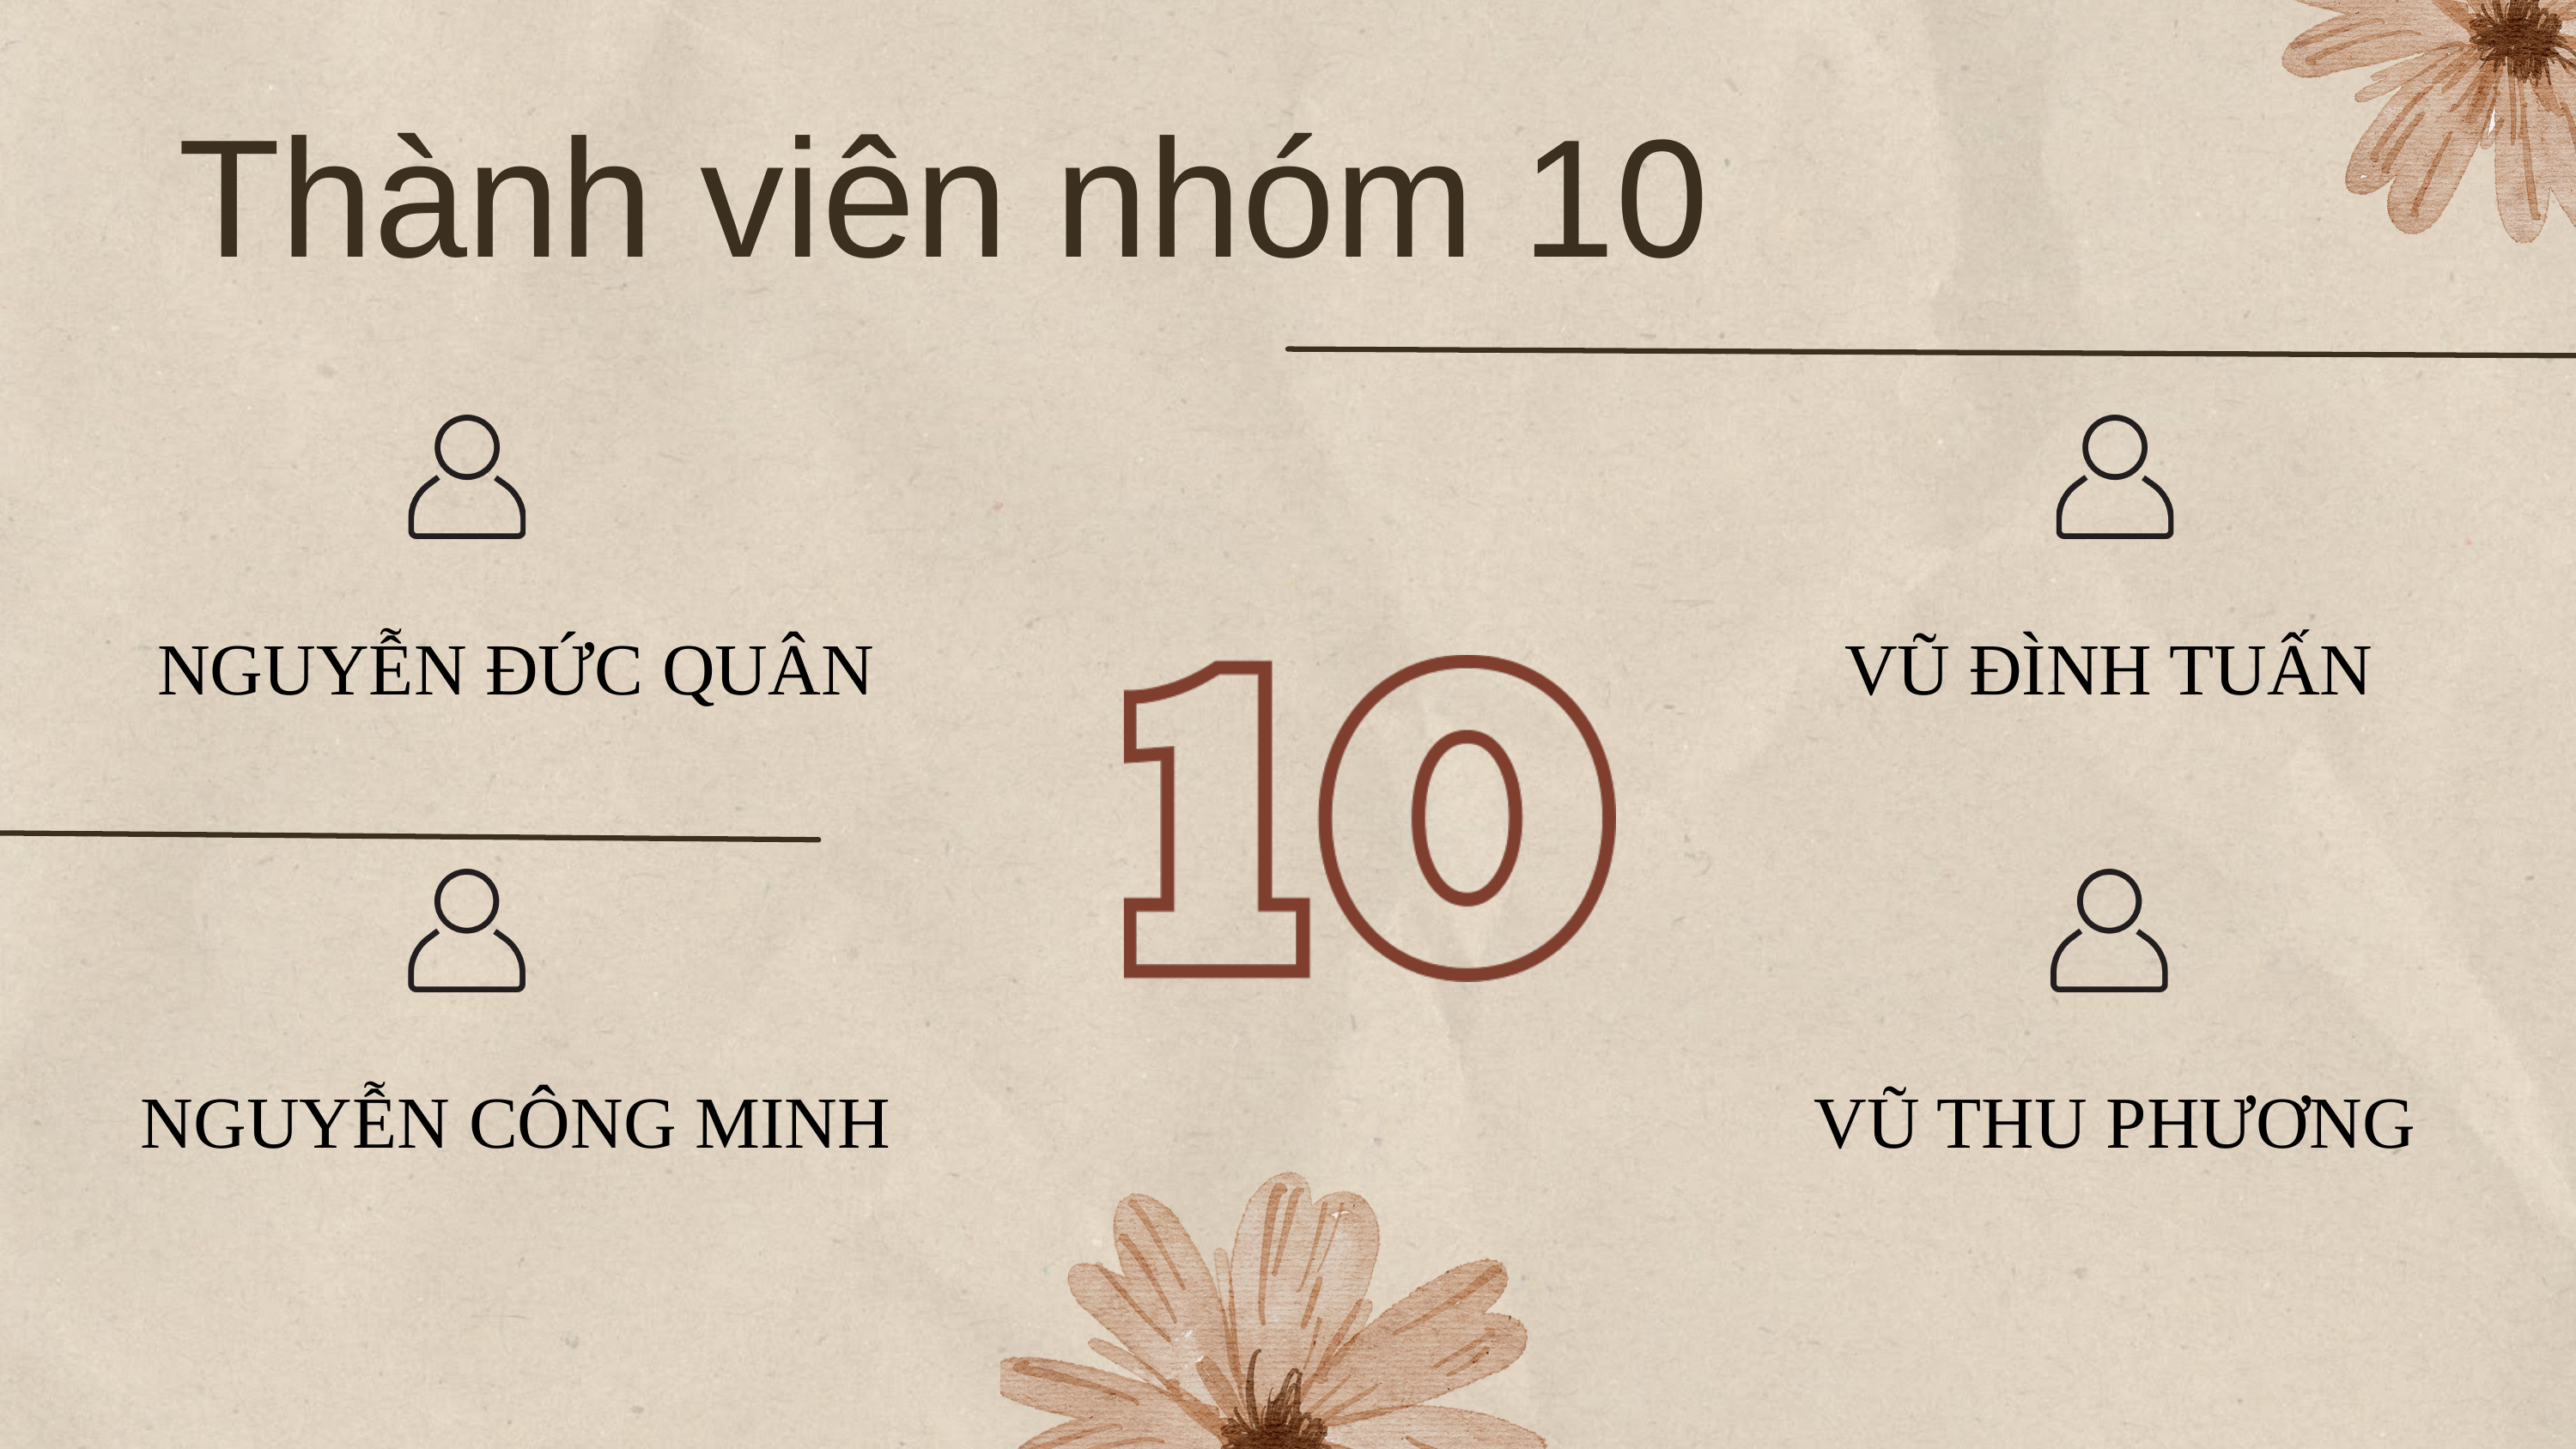

Thành viên nhóm 10

NGUYỄN ĐỨC QUÂN
VŨ ĐÌNH TUẤN

NGUYỄN CÔNG MINH
VŨ THU PHƯƠNG